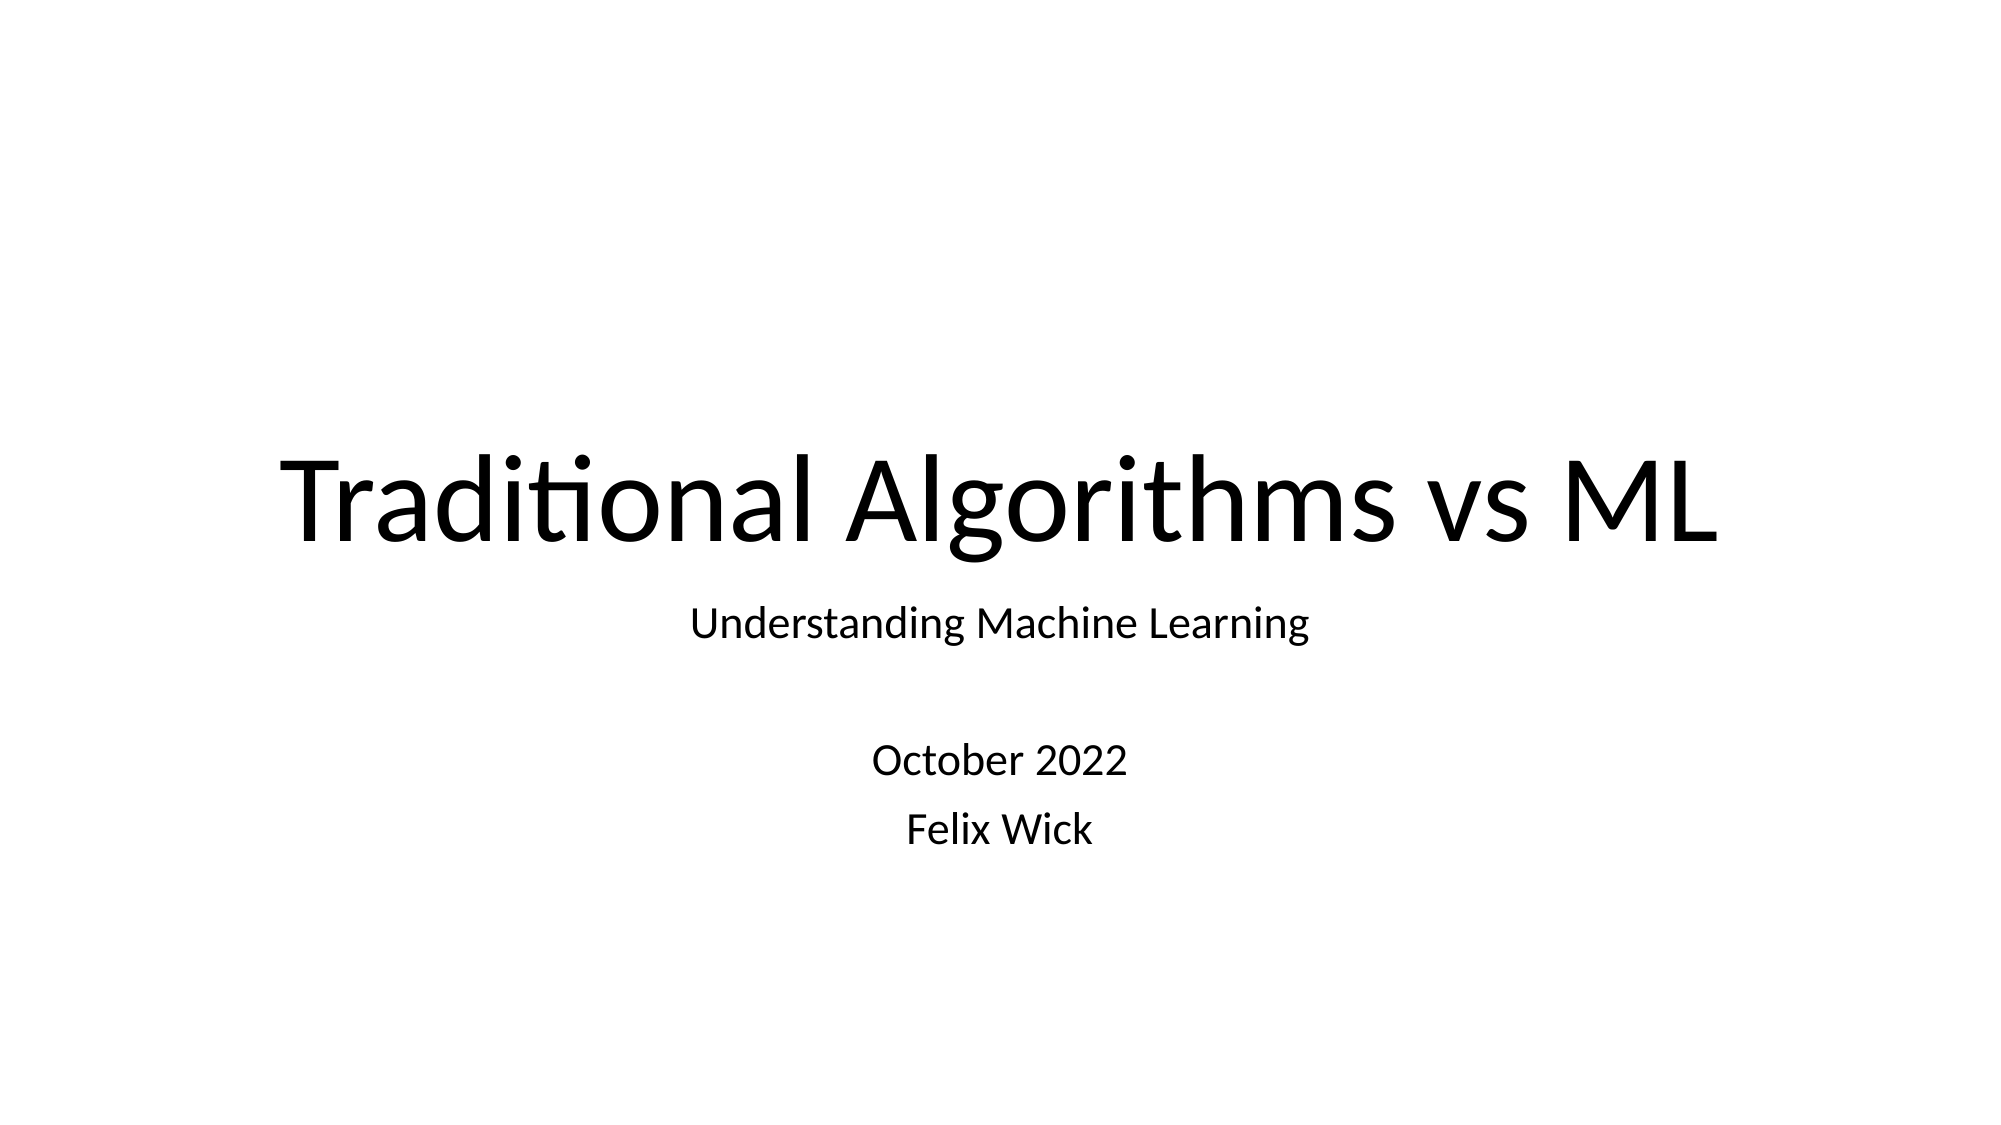

# Traditional Algorithms vs ML
Understanding Machine Learning

October 2022
Felix Wick